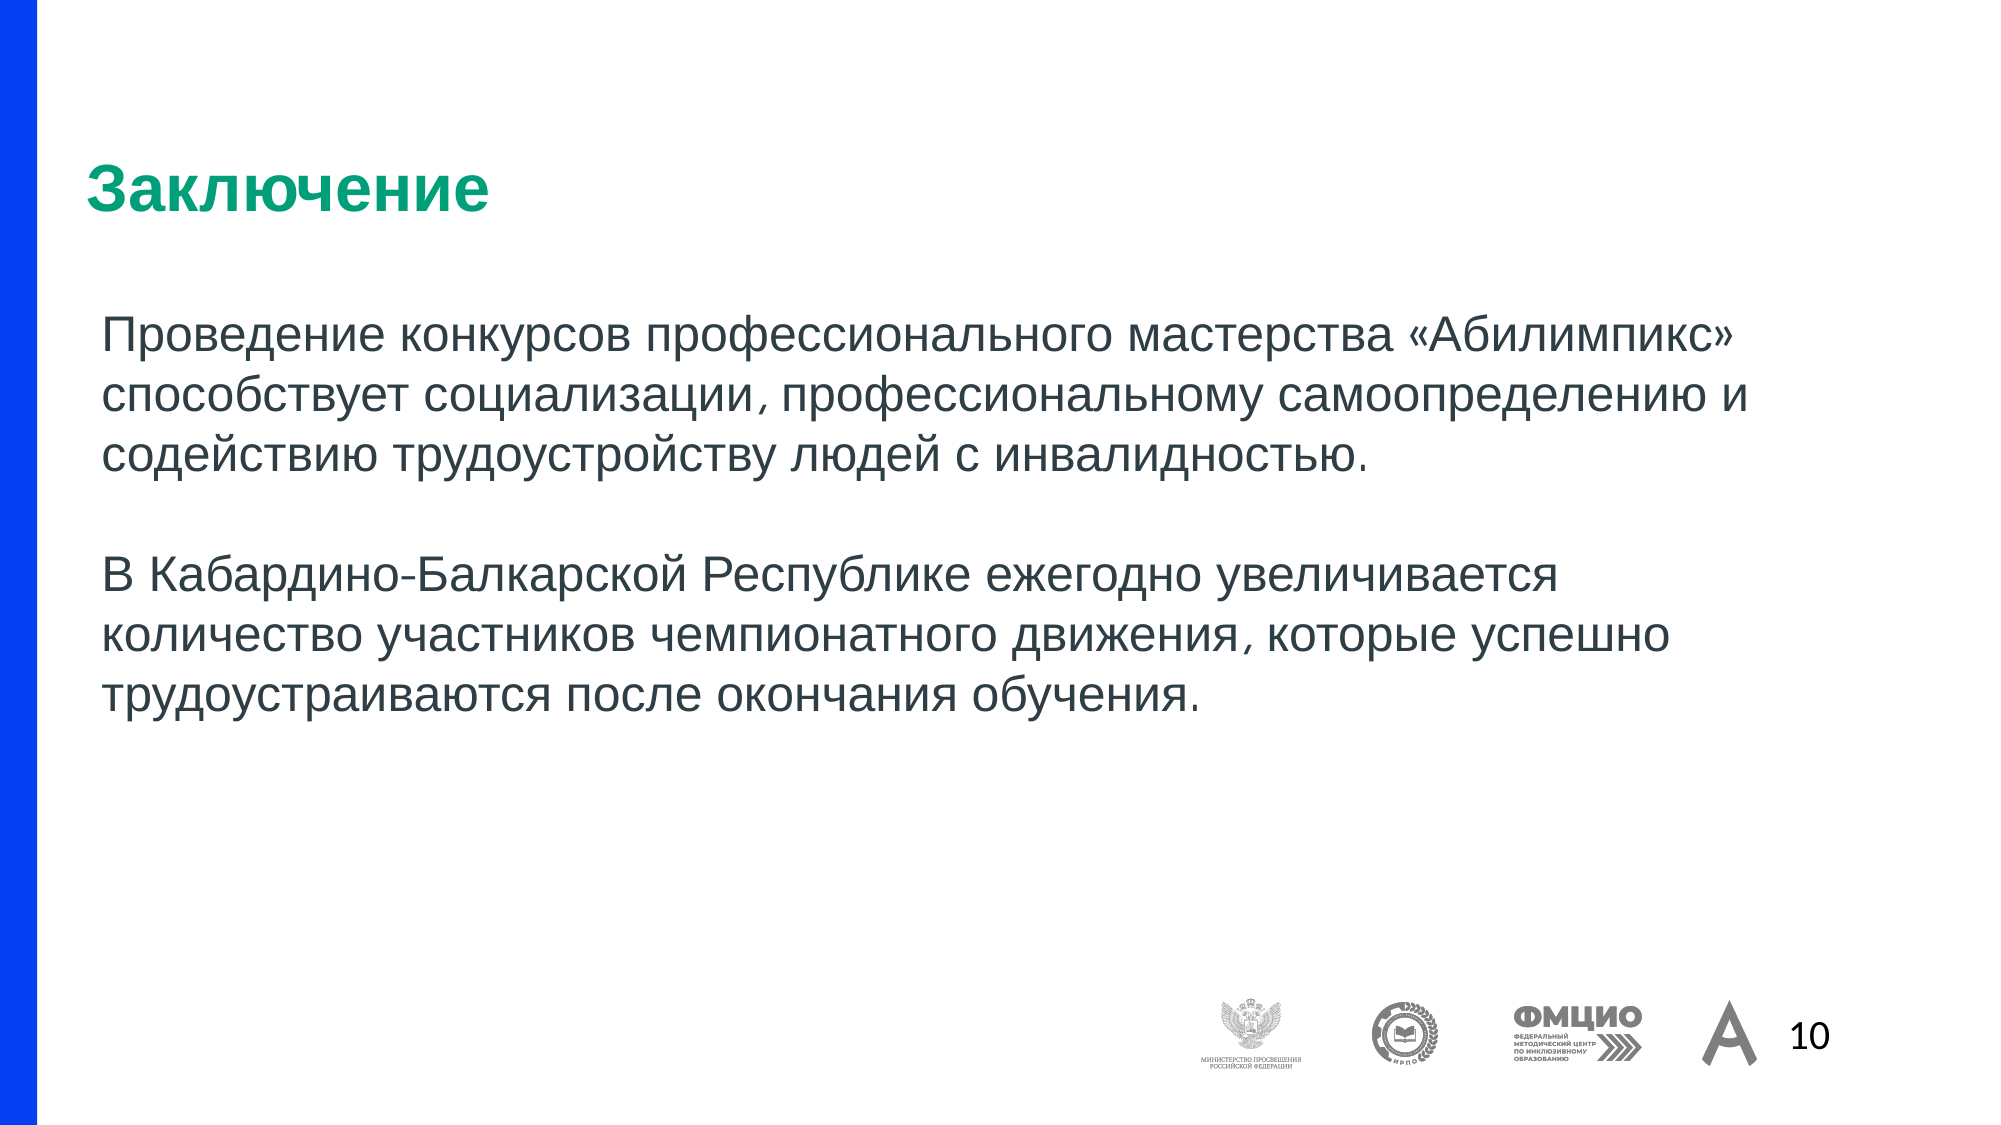

# Заключение
Проведение конкурсов профессионального мастерства «Абилимпикс» способствует социализации, профессиональному самоопределению и содействию трудоустройству людей с инвалидностью.

В Кабардино-Балкарской Республике ежегодно увеличивается количество участников чемпионатного движения, которые успешно трудоустраиваются после окончания обучения.